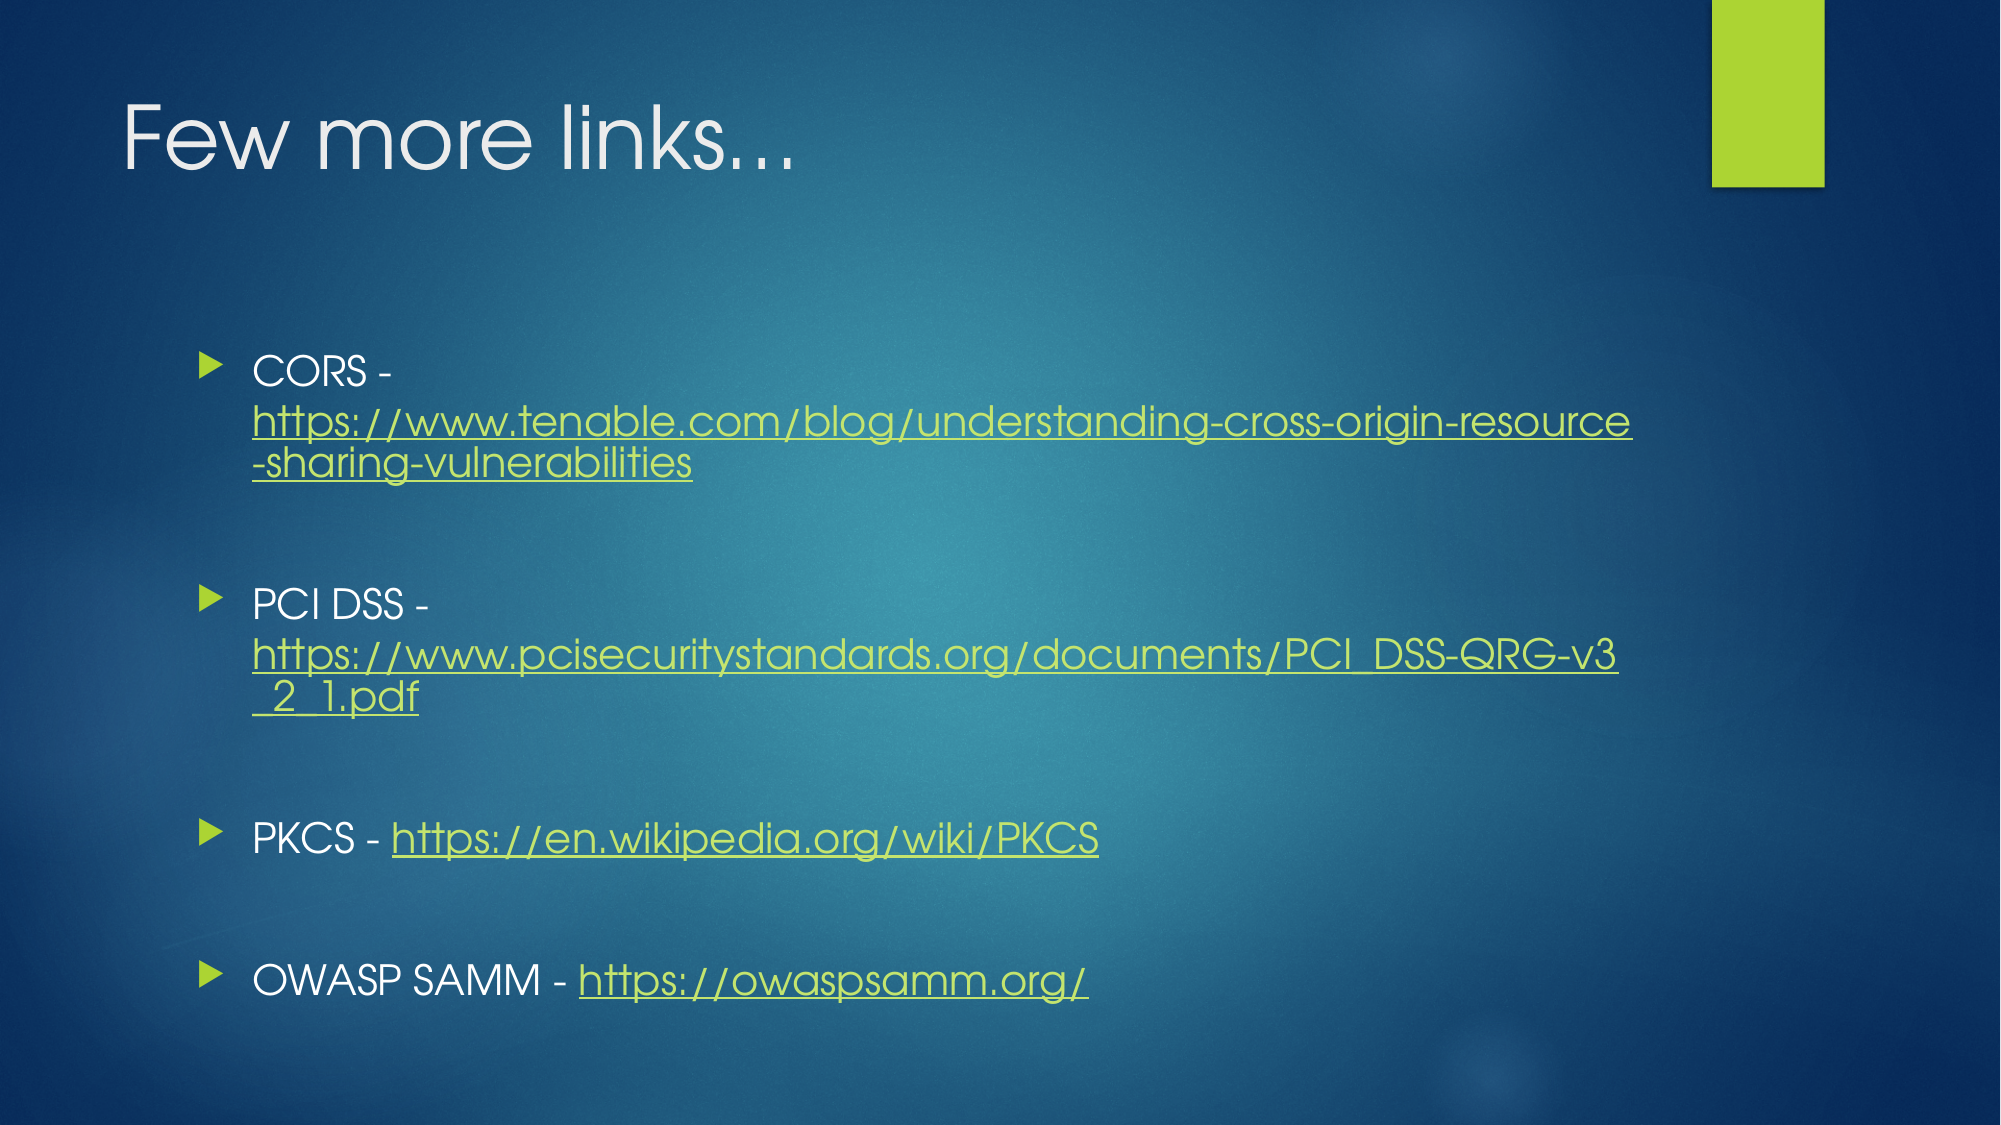

# Few more links…
CORS - https://www.tenable.com/blog/understanding-cross-origin-resource-sharing-vulnerabilities

PCI DSS - https://www.pcisecuritystandards.org/documents/PCI_DSS-QRG-v3_2_1.pdf

PKCS - https://en.wikipedia.org/wiki/PKCS

OWASP SAMM - https://owaspsamm.org/